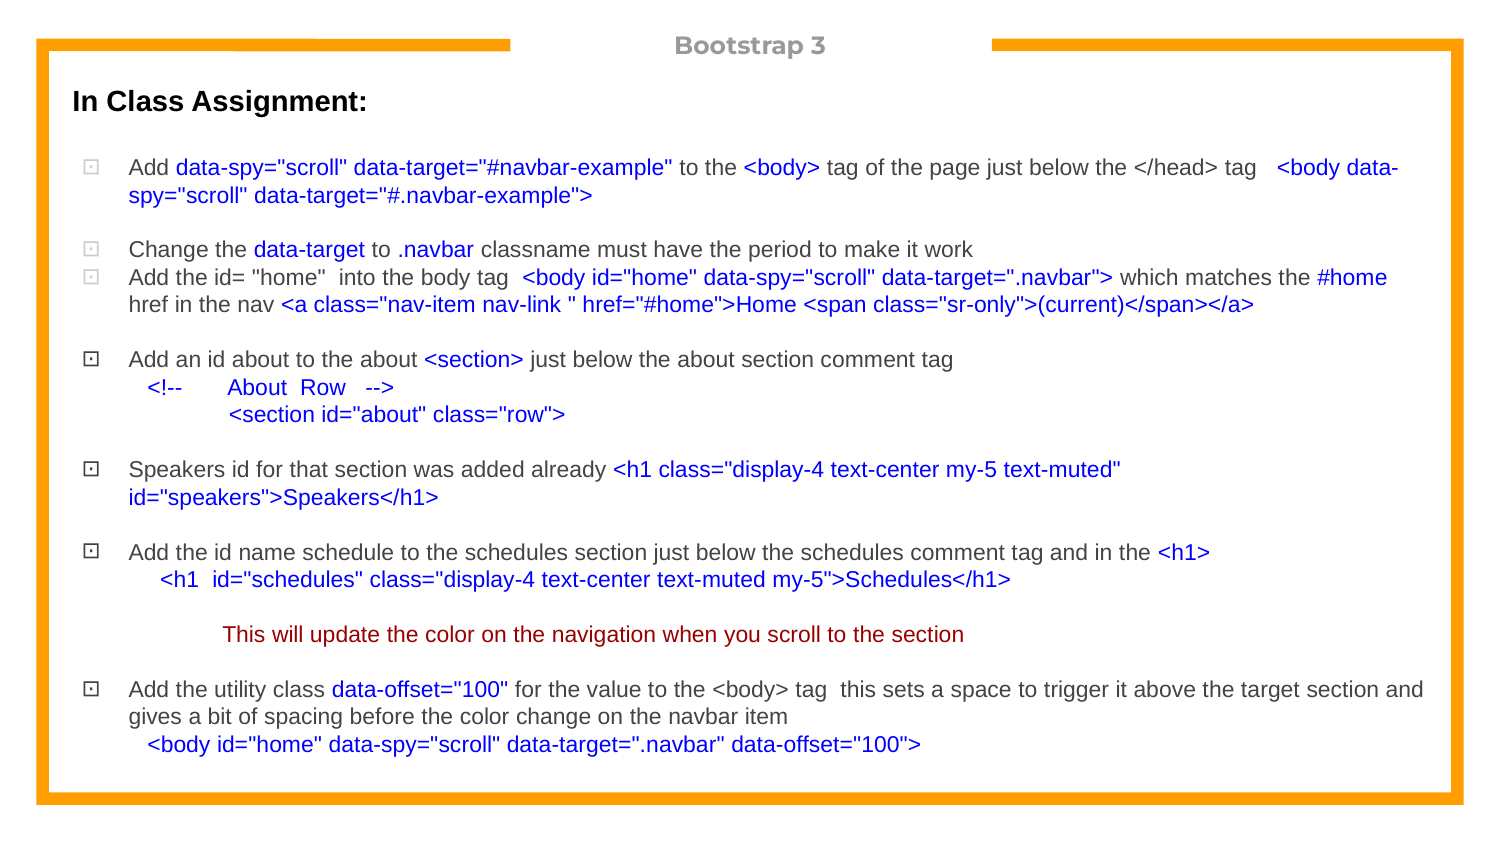

# Bootstrap 3

In Class Assignment:

Add data-spy="scroll" data-target="#navbar-example" to the <body> tag of the page just below the </head> tag   <body data-spy="scroll" data-target="#.navbar-example">

Change the data-target to .navbar classname must have the period to make it work
Add the id= "home"  into the body tag  <body id="home" data-spy="scroll" data-target=".navbar"> which matches the #home href in the nav <a class="nav-item nav-link " href="#home">Home <span class="sr-only">(current)</span></a>

Add an id about to the about <section> just below the about section comment tag
<!--   	 About  Row   -->
   	 <section id="about" class="row">

Speakers id for that section was added already <h1 class="display-4 text-center my-5 text-muted" id="speakers">Speakers</h1>

Add the id name schedule to the schedules section just below the schedules comment tag and in the <h1>
  <h1  id="schedules" class="display-4 text-center text-muted my-5">Schedules</h1>

This will update the color on the navigation when you scroll to the section

Add the utility class data-offset="100" for the value to the <body> tag  this sets a space to trigger it above the target section and gives a bit of spacing before the color change on the navbar item
<body id="home" data-spy="scroll" data-target=".navbar" data-offset="100">